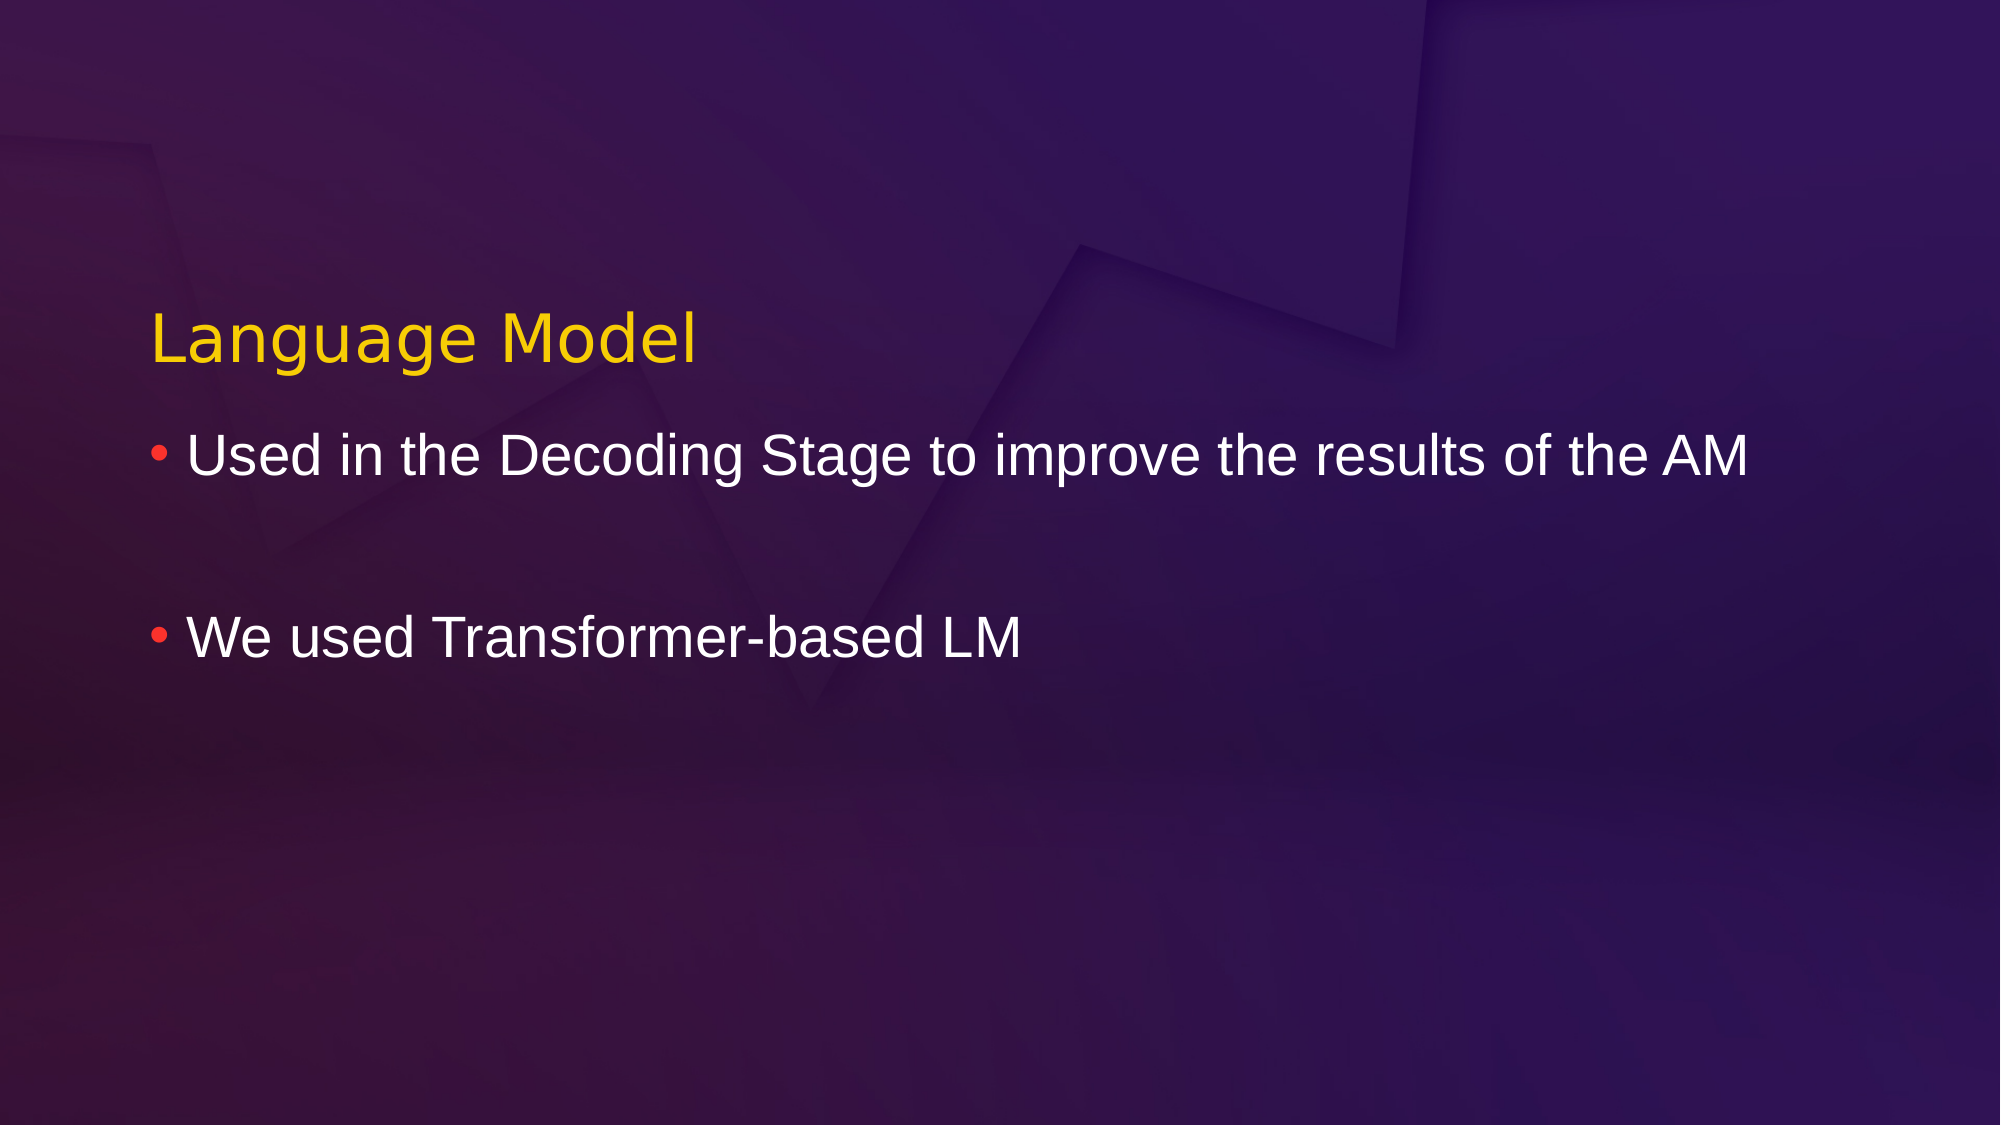

# Language Model
Used in the Decoding Stage to improve the results of the AM

We used Transformer-based LM